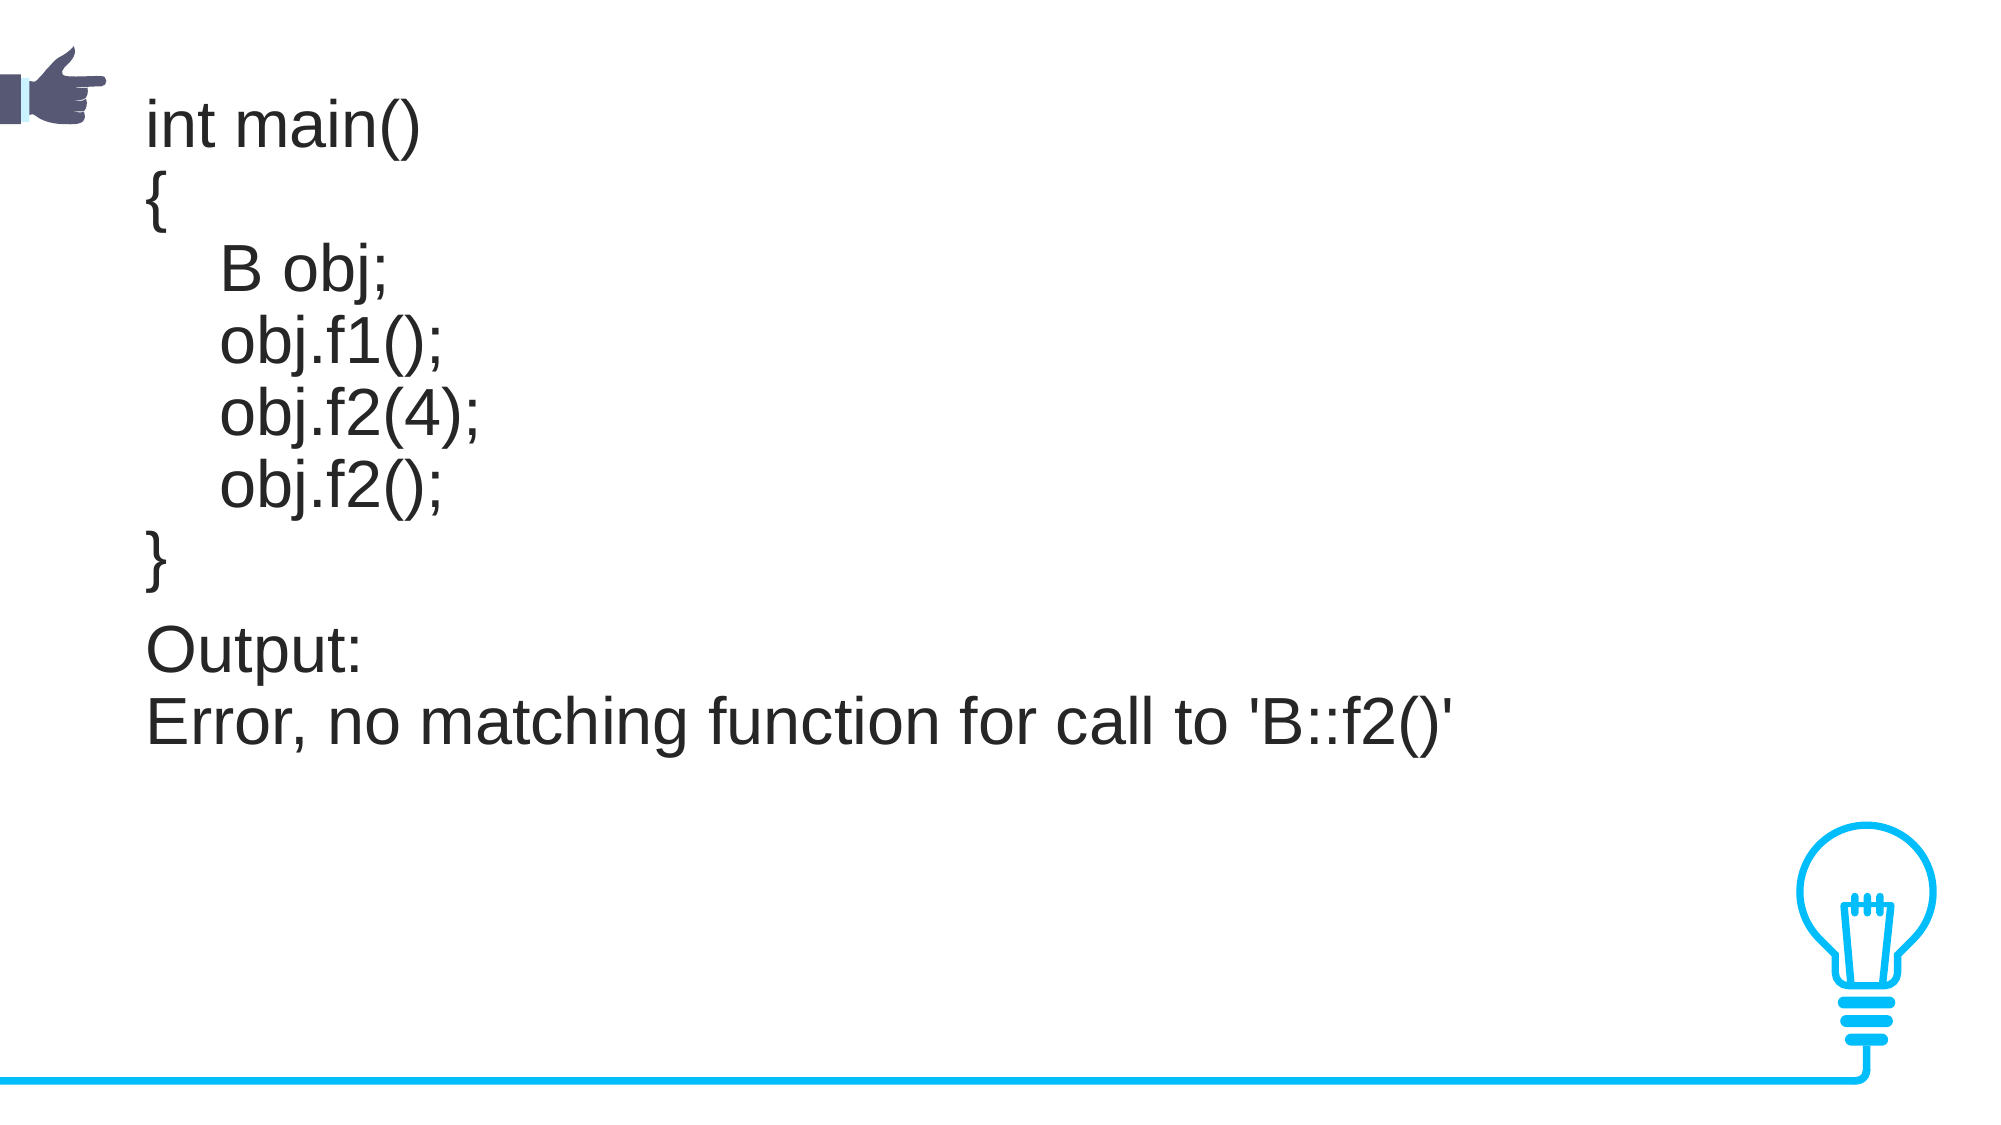

int main()
{
    B obj;
    obj.f1();
    obj.f2(4);
    obj.f2();
}
Output:
Error, no matching function for call to 'B::f2()'